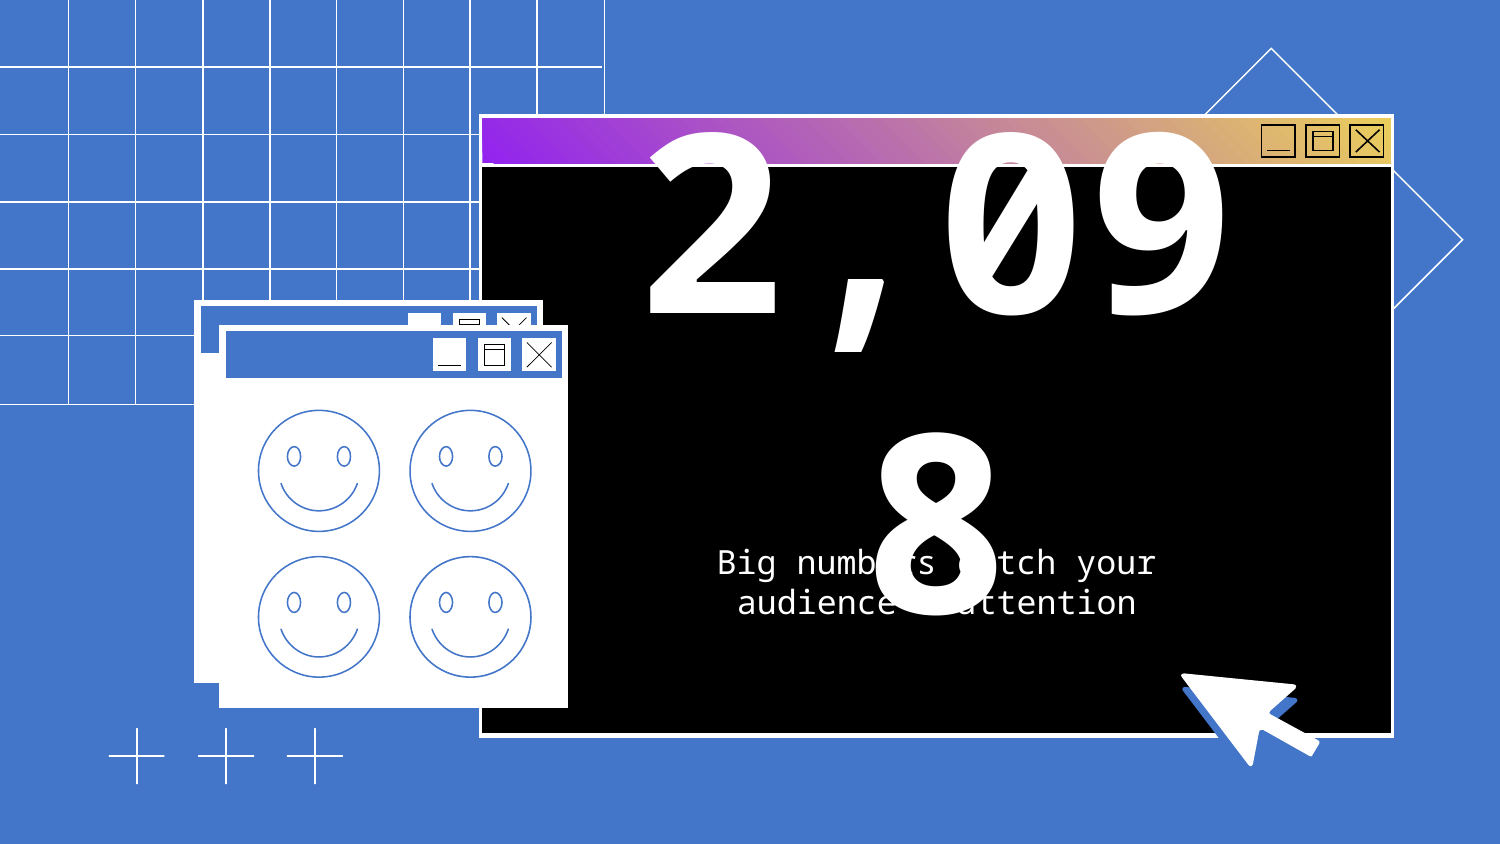

# 2,098

Big numbers catch your audience’s attention